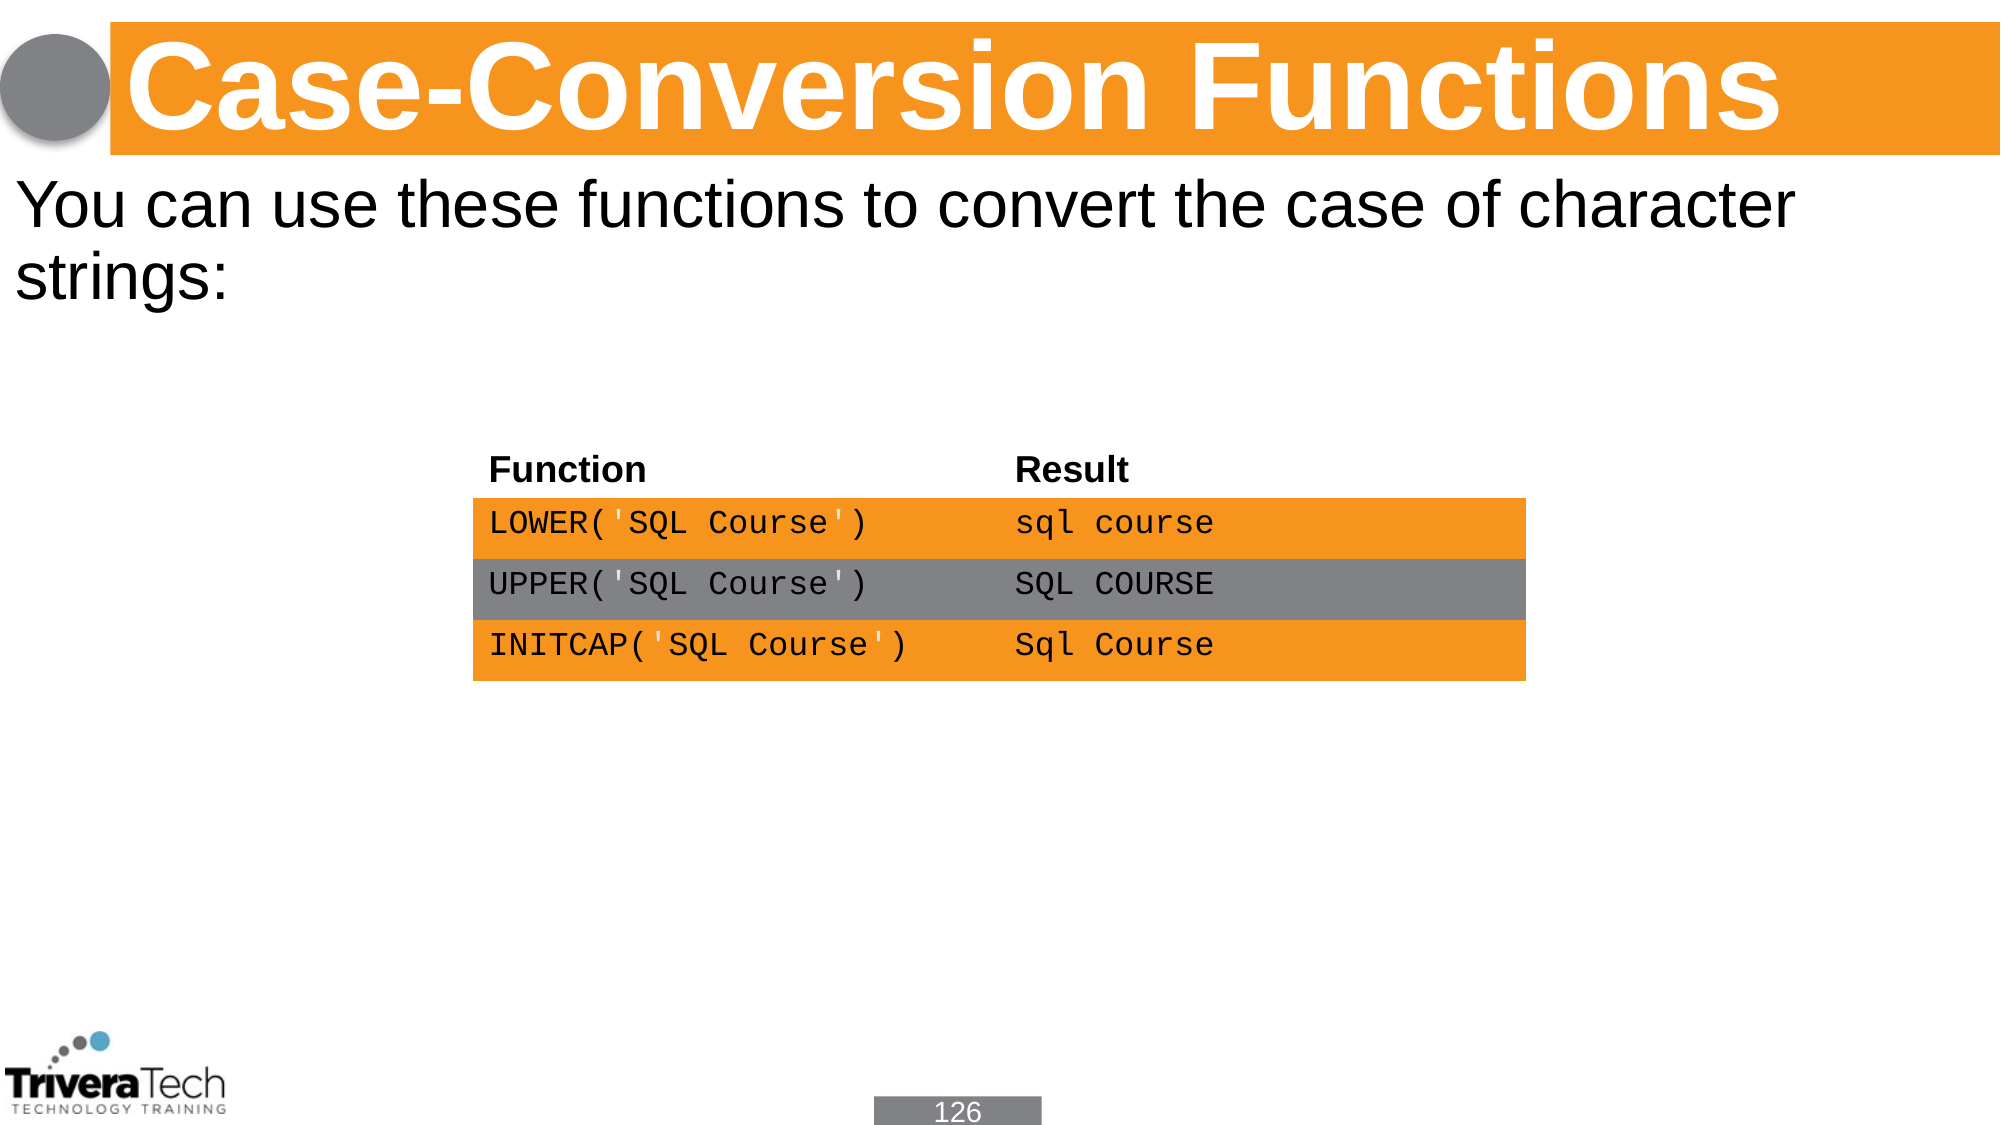

# Case-Conversion Functions
You can use these functions to convert the case of character strings:

| Function | Result |
| --- | --- |
| LOWER('SQL Course') | sql course |
| UPPER('SQL Course') | SQL COURSE |
| INITCAP('SQL Course') | Sql Course |
126